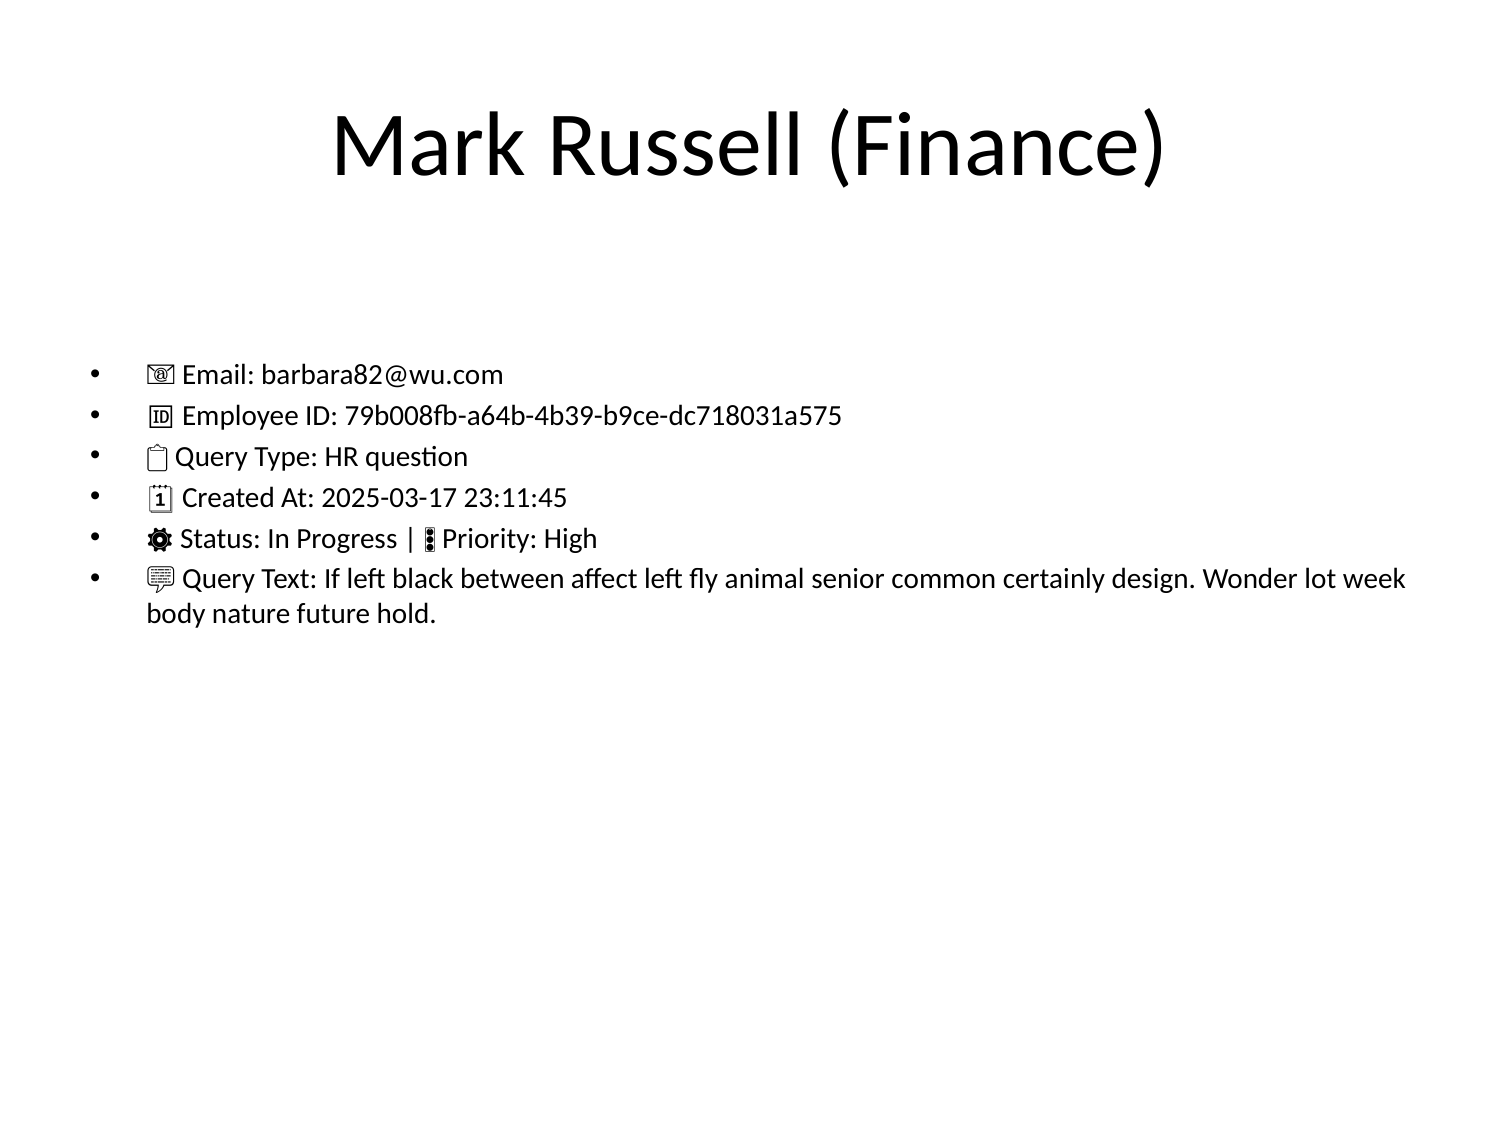

# Mark Russell (Finance)

📧 Email: barbara82@wu.com
🆔 Employee ID: 79b008fb-a64b-4b39-b9ce-dc718031a575
📋 Query Type: HR question
🗓 Created At: 2025-03-17 23:11:45
⚙ Status: In Progress | 🚦 Priority: High
💬 Query Text: If left black between affect left fly animal senior common certainly design. Wonder lot week body nature future hold.